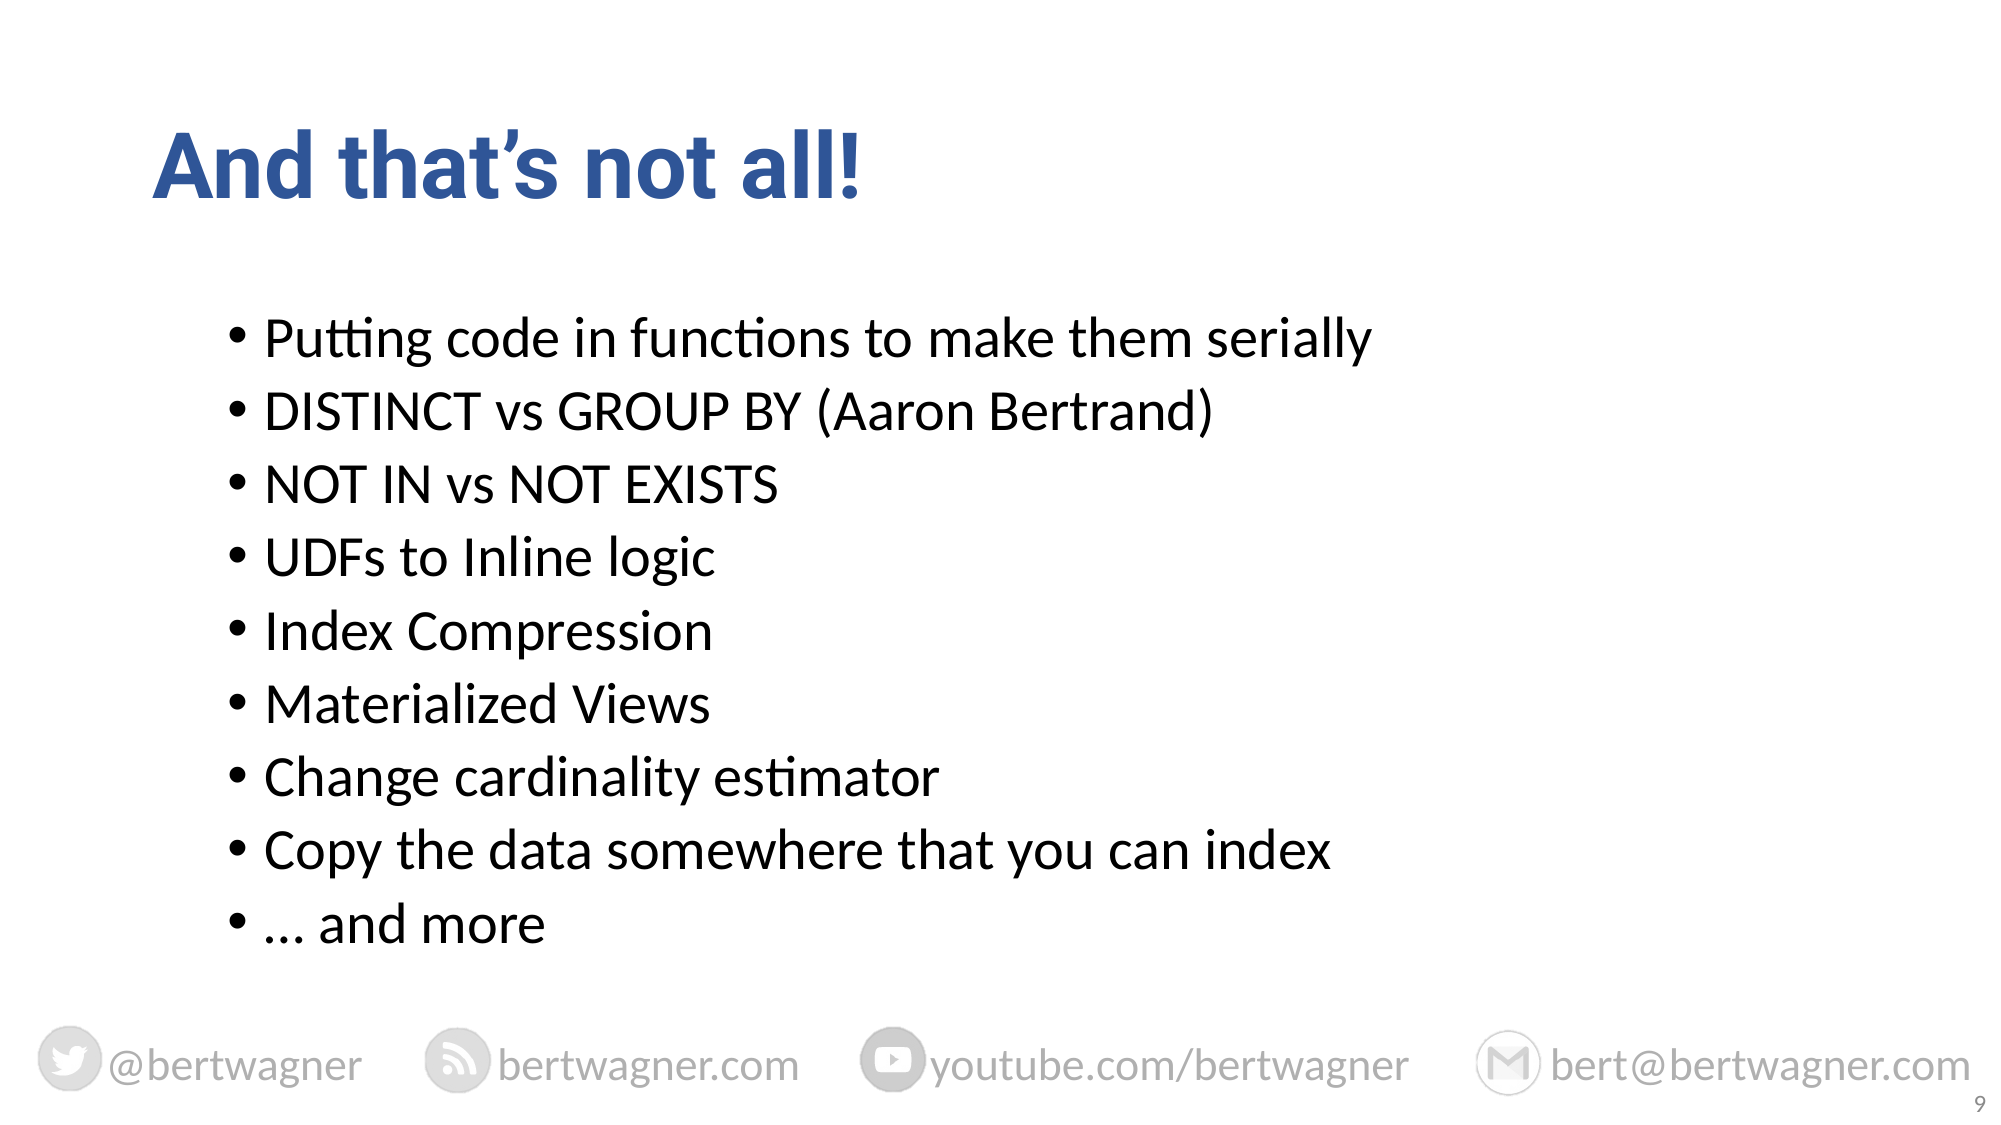

# And that’s not all!
Putting code in functions to make them serially
DISTINCT vs GROUP BY (Aaron Bertrand)
NOT IN vs NOT EXISTS
UDFs to Inline logic
Index Compression
Materialized Views
Change cardinality estimator
Copy the data somewhere that you can index
… and more